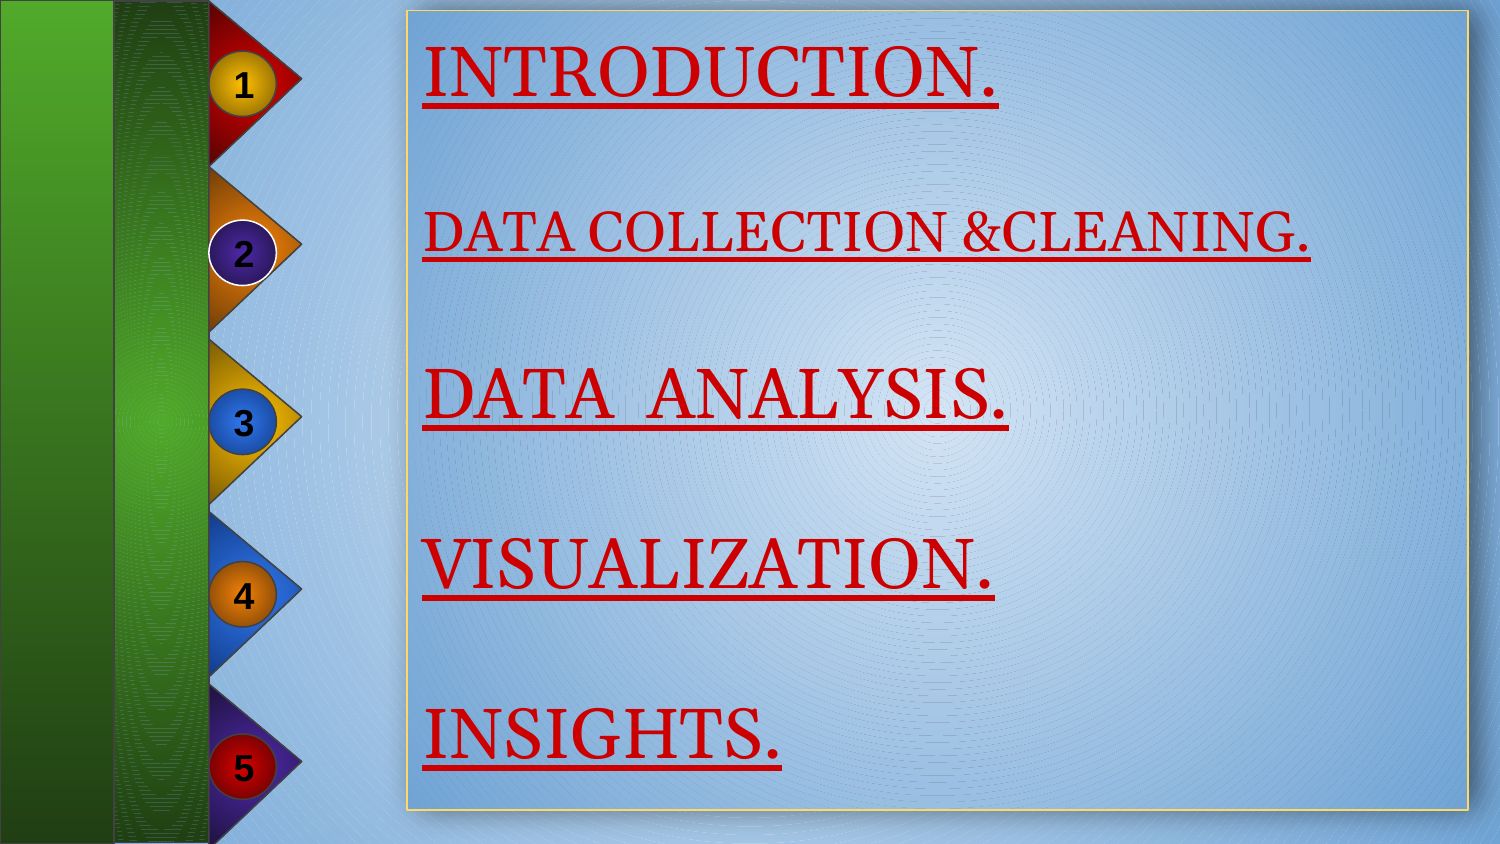

INTRODUCTION.

DATA COLLECTION &CLEANING.

DATA  ANALYSIS.

VISUALIZATION.

INSIGHTS.

1

2

3

4

5